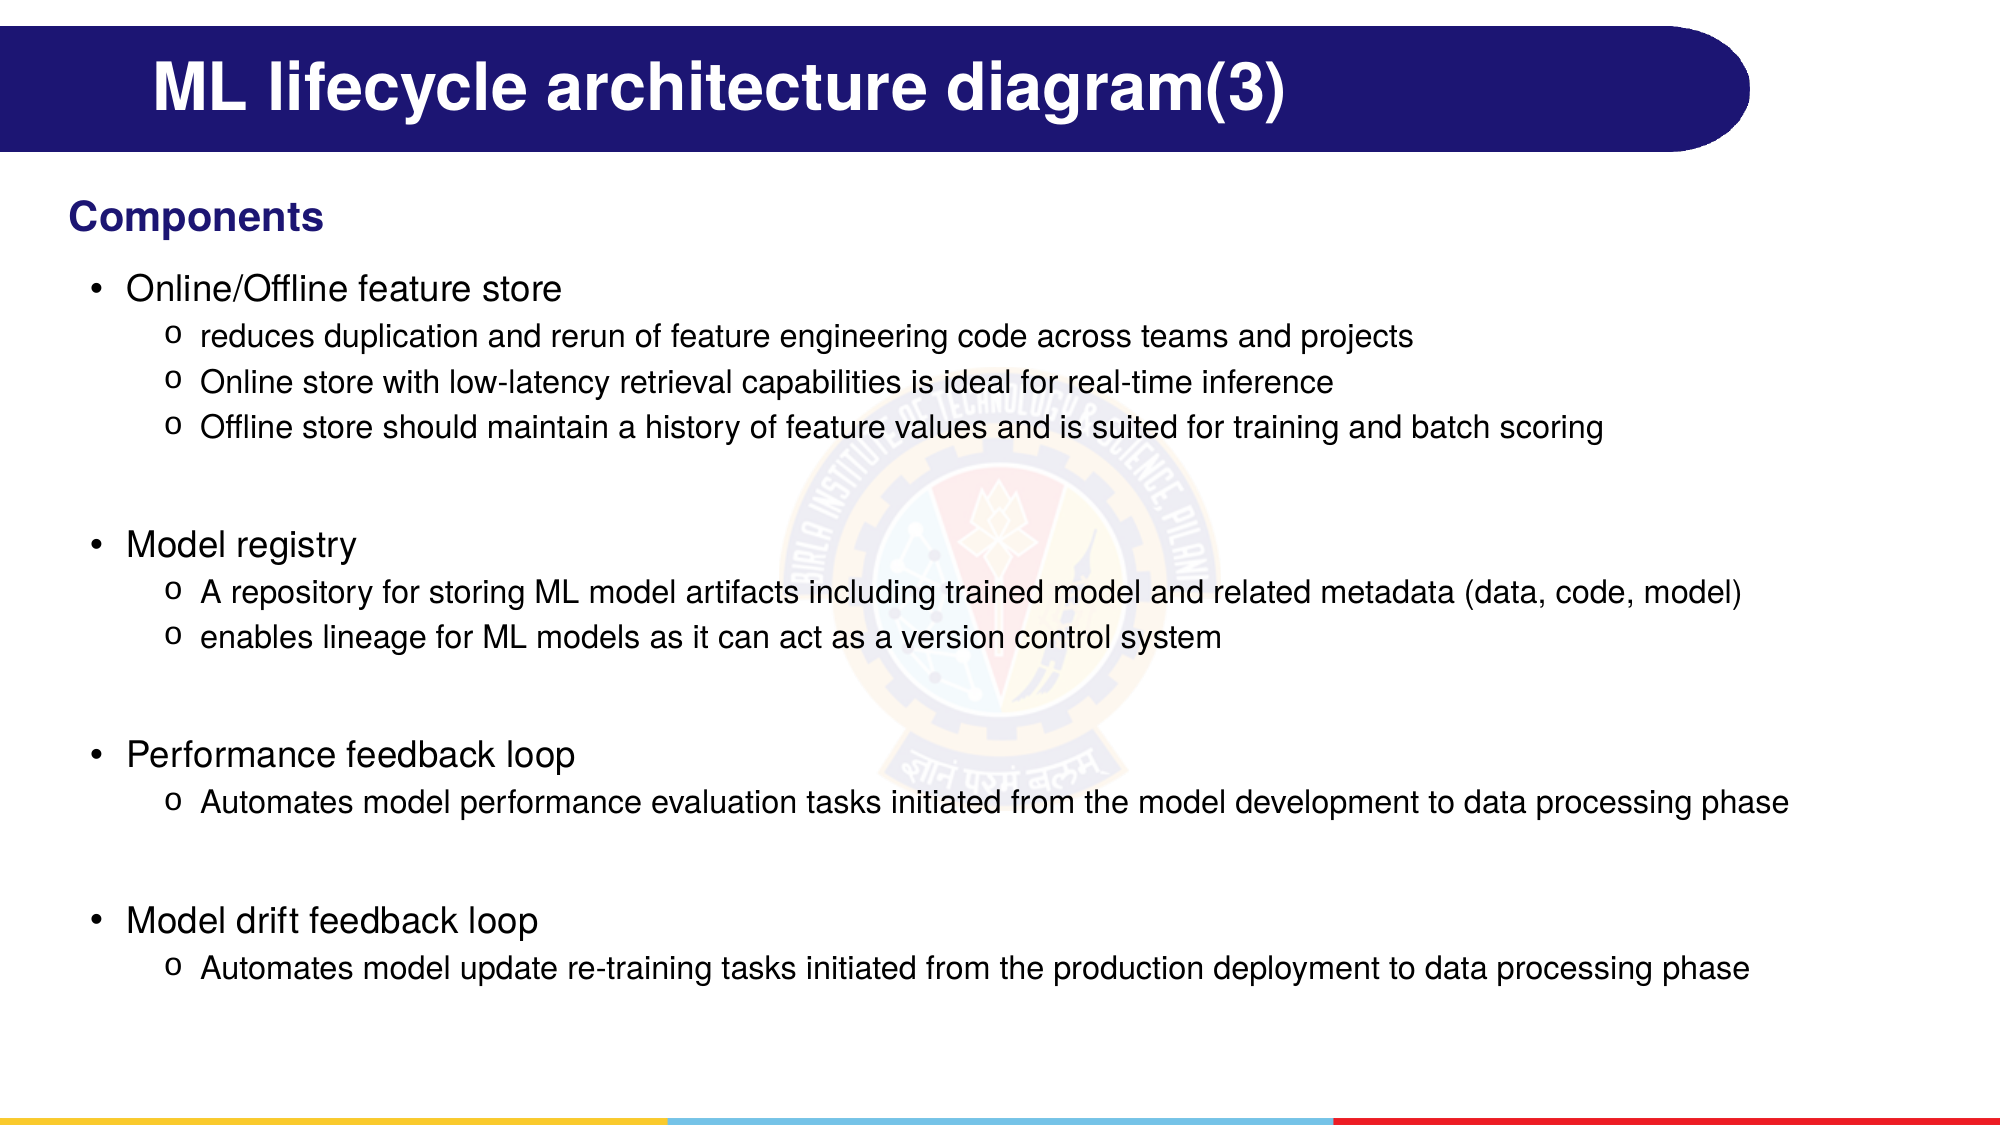

# ML lifecycle architecture diagram(3)
Components
Online/Offline feature store
reduces duplication and rerun of feature engineering code across teams and projects
Online store with low-latency retrieval capabilities is ideal for real-time inference
Offline store should maintain a history of feature values and is suited for training and batch scoring

Model registry
A repository for storing ML model artifacts including trained model and related metadata (data, code, model)
enables lineage for ML models as it can act as a version control system

Performance feedback loop
Automates model performance evaluation tasks initiated from the model development to data processing phase

Model drift feedback loop
Automates model update re-training tasks initiated from the production deployment to data processing phase